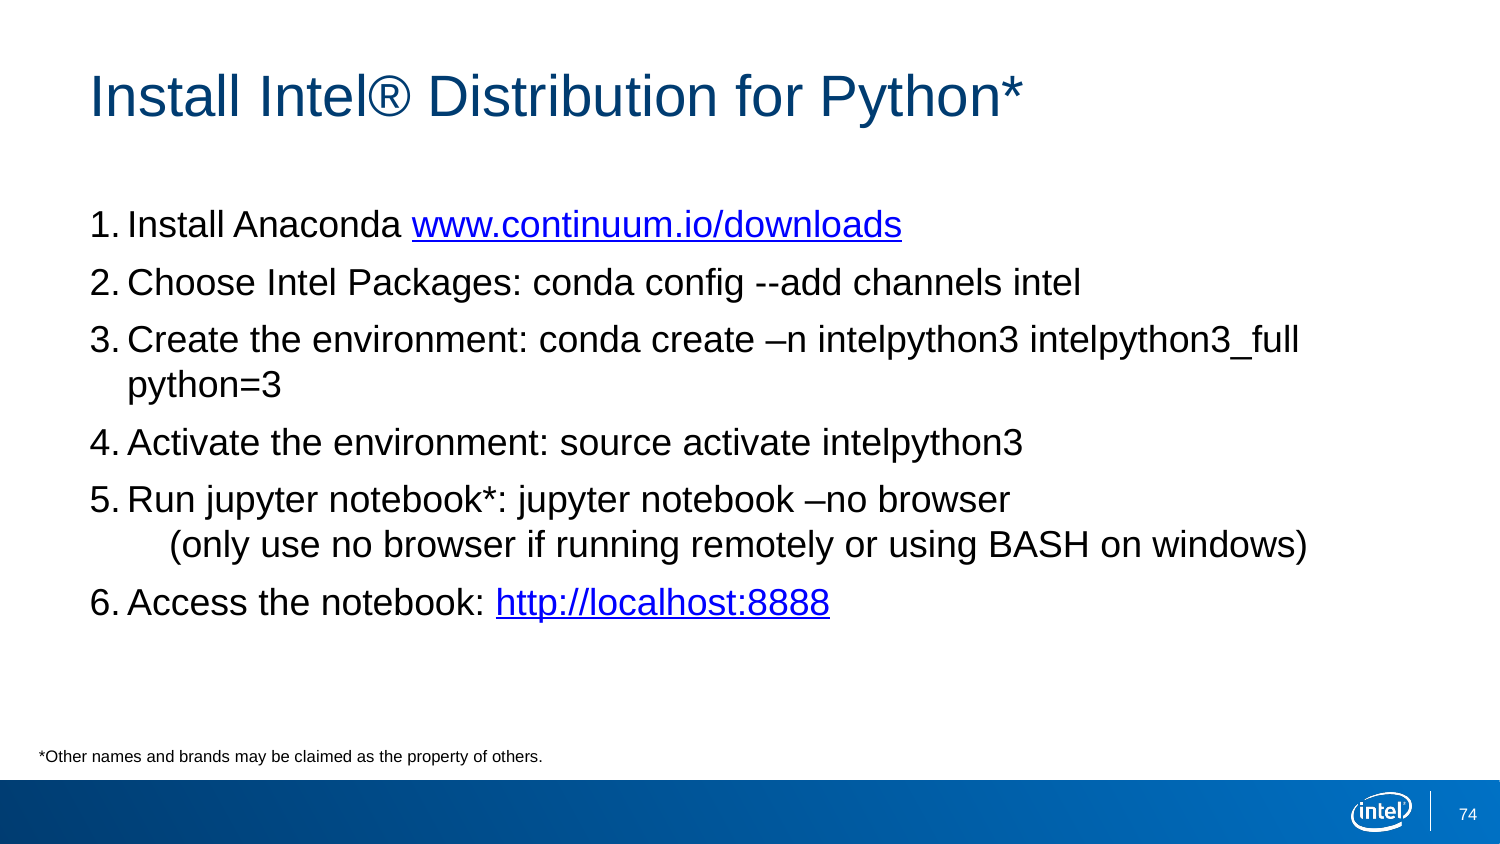

Install Intel® Distribution for Python*
Install Anaconda www.continuum.io/downloads
Choose Intel Packages: conda config --add channels intel
Create the environment: conda create –n intelpython3 intelpython3_full python=3
Activate the environment: source activate intelpython3
Run jupyter notebook*: jupyter notebook –no browser                                   (only use no browser if running remotely or using BASH on windows)
Access the notebook: http://localhost:8888

*Other names and brands may be claimed as the property of others.
74